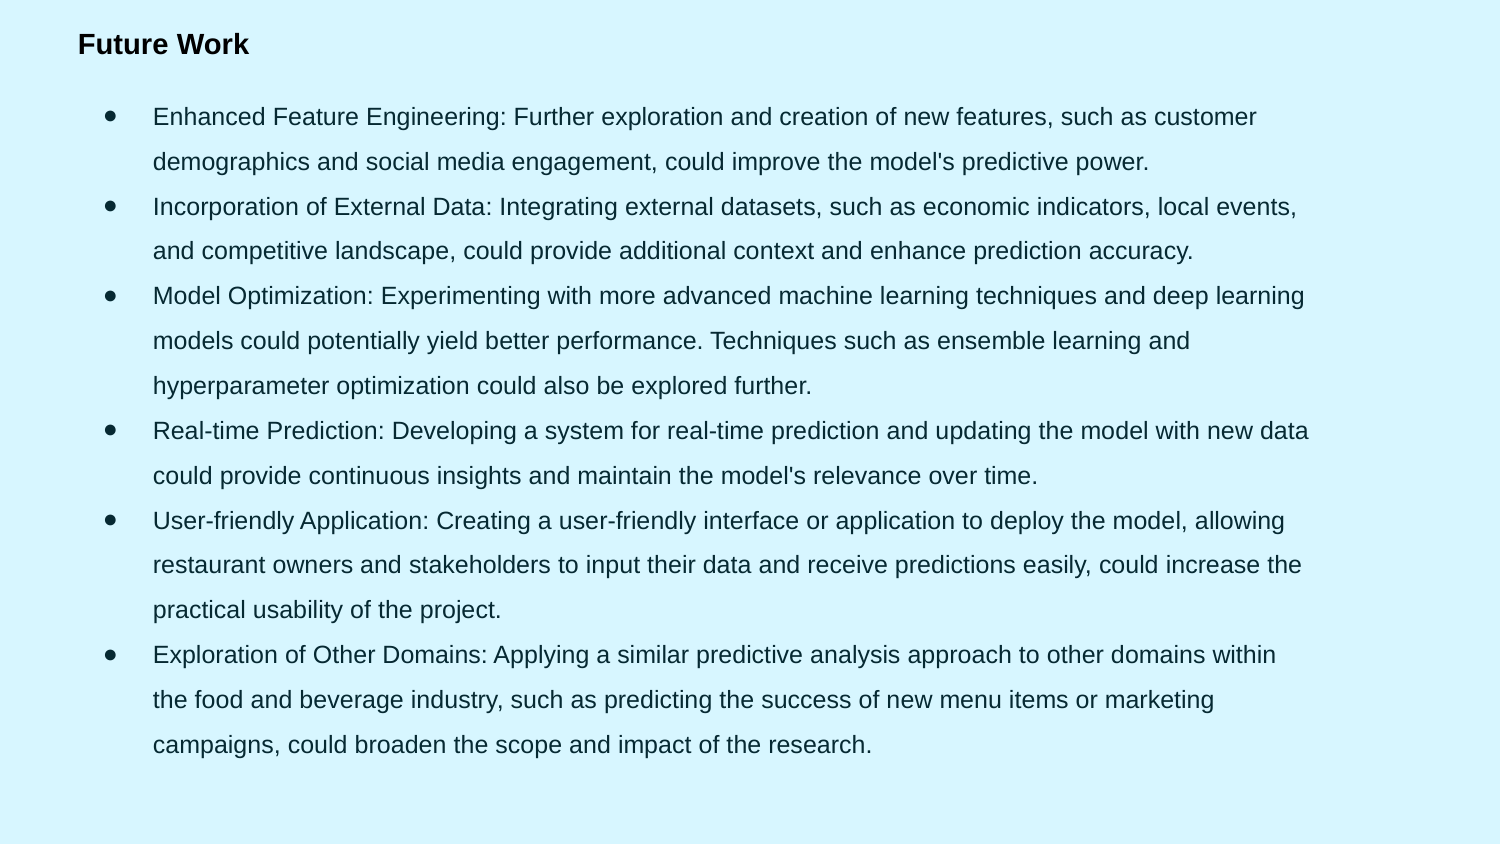

Future Work
Enhanced Feature Engineering: Further exploration and creation of new features, such as customer demographics and social media engagement, could improve the model's predictive power.
Incorporation of External Data: Integrating external datasets, such as economic indicators, local events, and competitive landscape, could provide additional context and enhance prediction accuracy.
Model Optimization: Experimenting with more advanced machine learning techniques and deep learning models could potentially yield better performance. Techniques such as ensemble learning and hyperparameter optimization could also be explored further.
Real-time Prediction: Developing a system for real-time prediction and updating the model with new data could provide continuous insights and maintain the model's relevance over time.
User-friendly Application: Creating a user-friendly interface or application to deploy the model, allowing restaurant owners and stakeholders to input their data and receive predictions easily, could increase the practical usability of the project.
Exploration of Other Domains: Applying a similar predictive analysis approach to other domains within the food and beverage industry, such as predicting the success of new menu items or marketing campaigns, could broaden the scope and impact of the research.